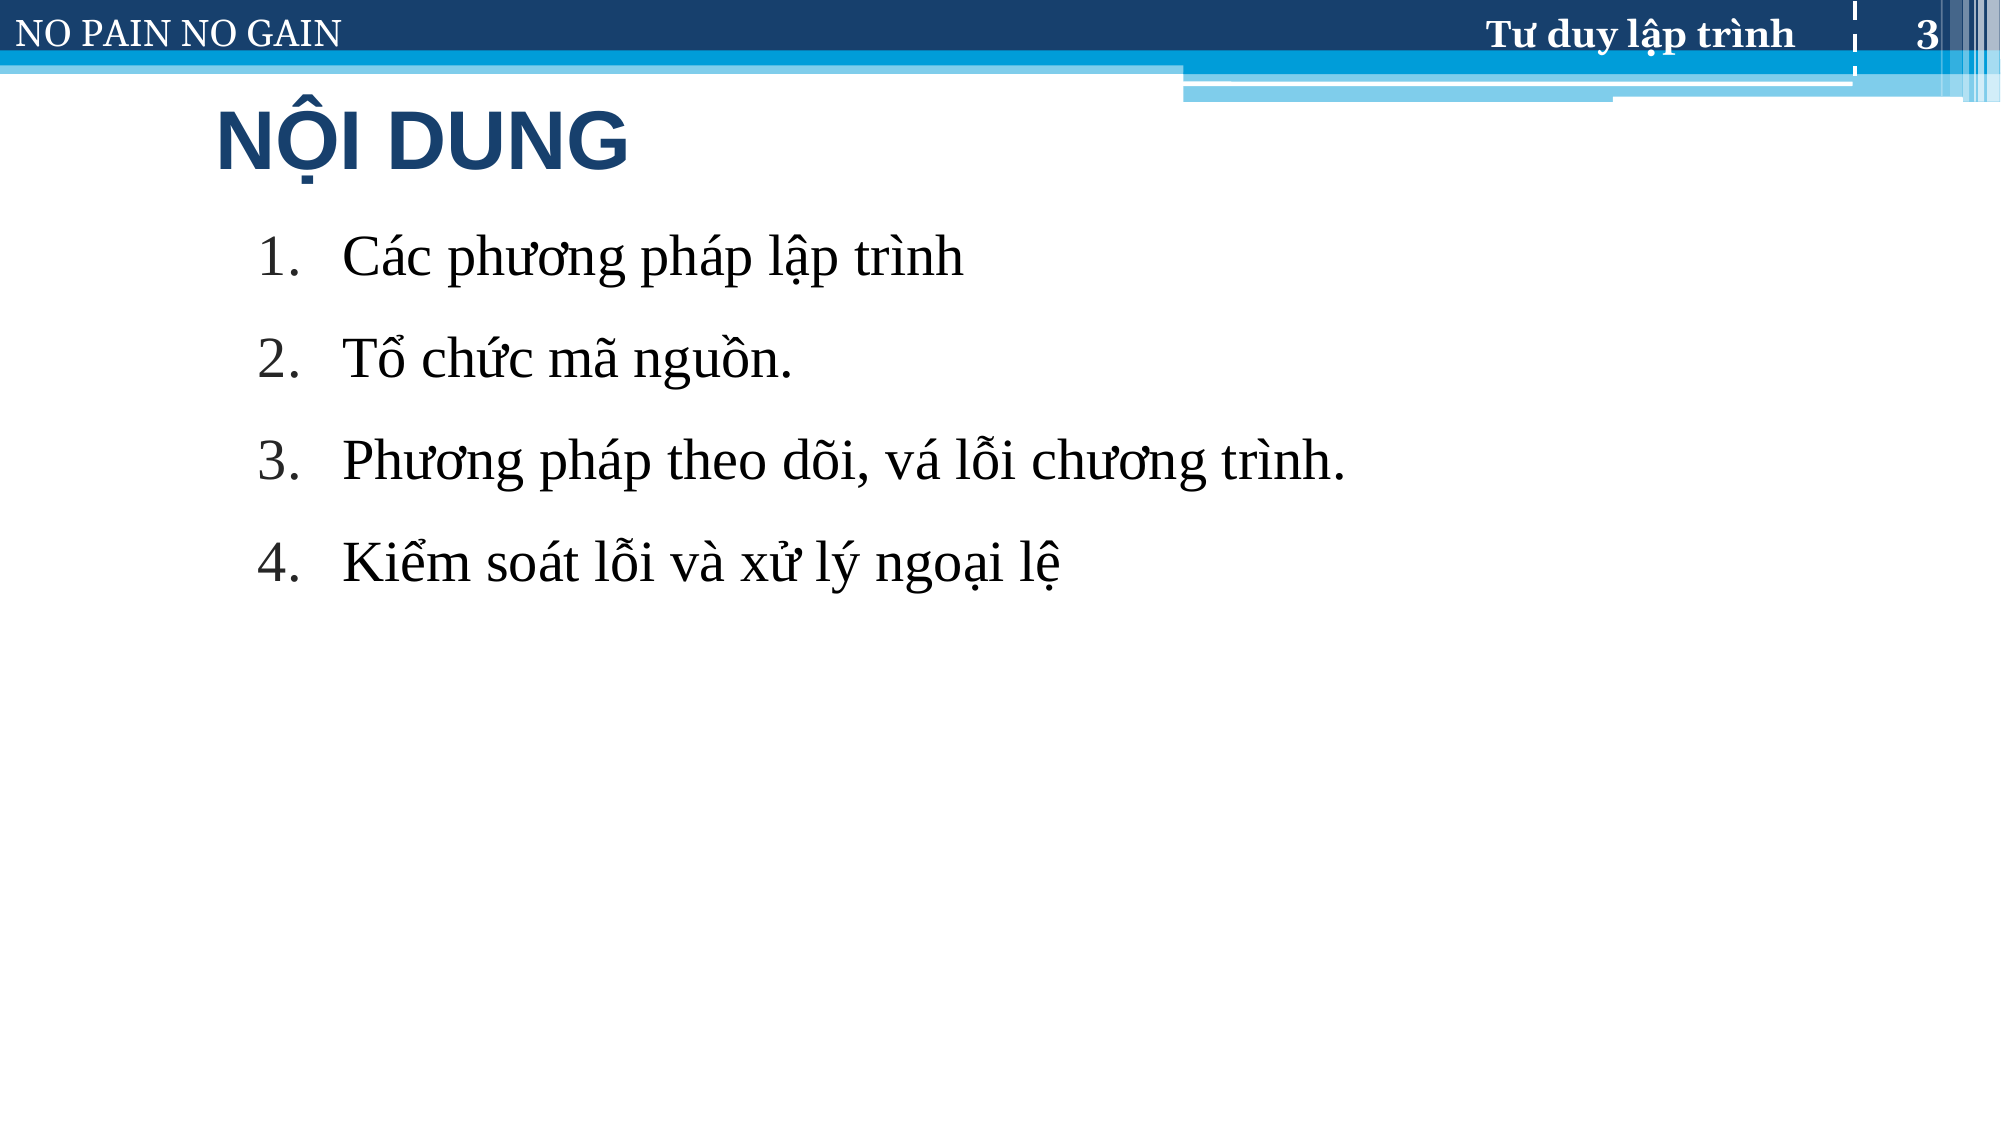

3
# NỘI DUNG
Các phương pháp lập trình
Tổ chức mã nguồn.
Phương pháp theo dõi, vá lỗi chương trình.
Kiểm soát lỗi và xử lý ngoại lệ